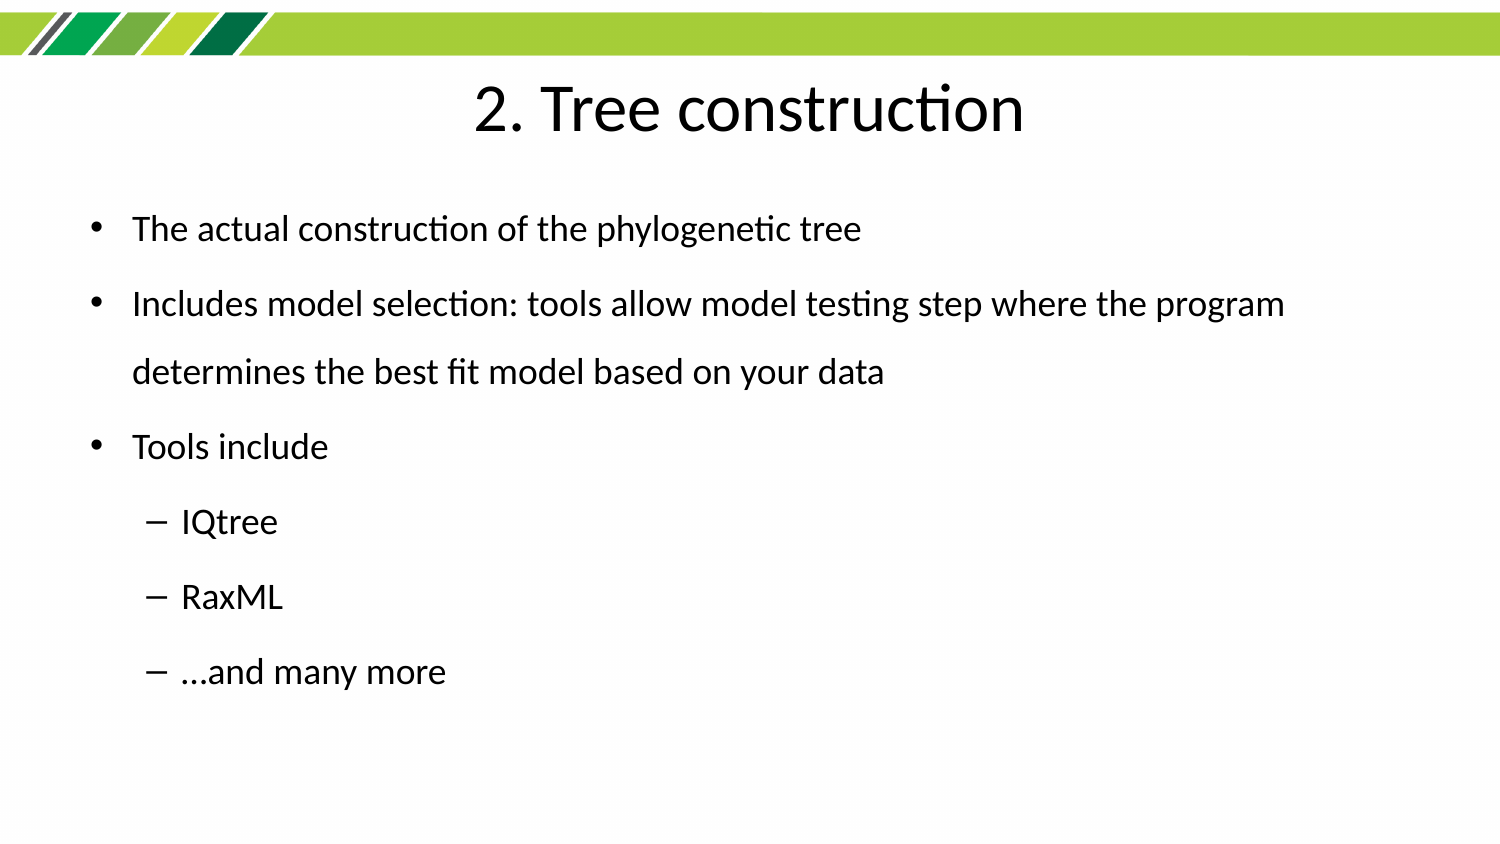

# 2. Tree construction
The actual construction of the phylogenetic tree
Includes model selection: tools allow model testing step where the program determines the best fit model based on your data
Tools include
IQtree
RaxML
…and many more